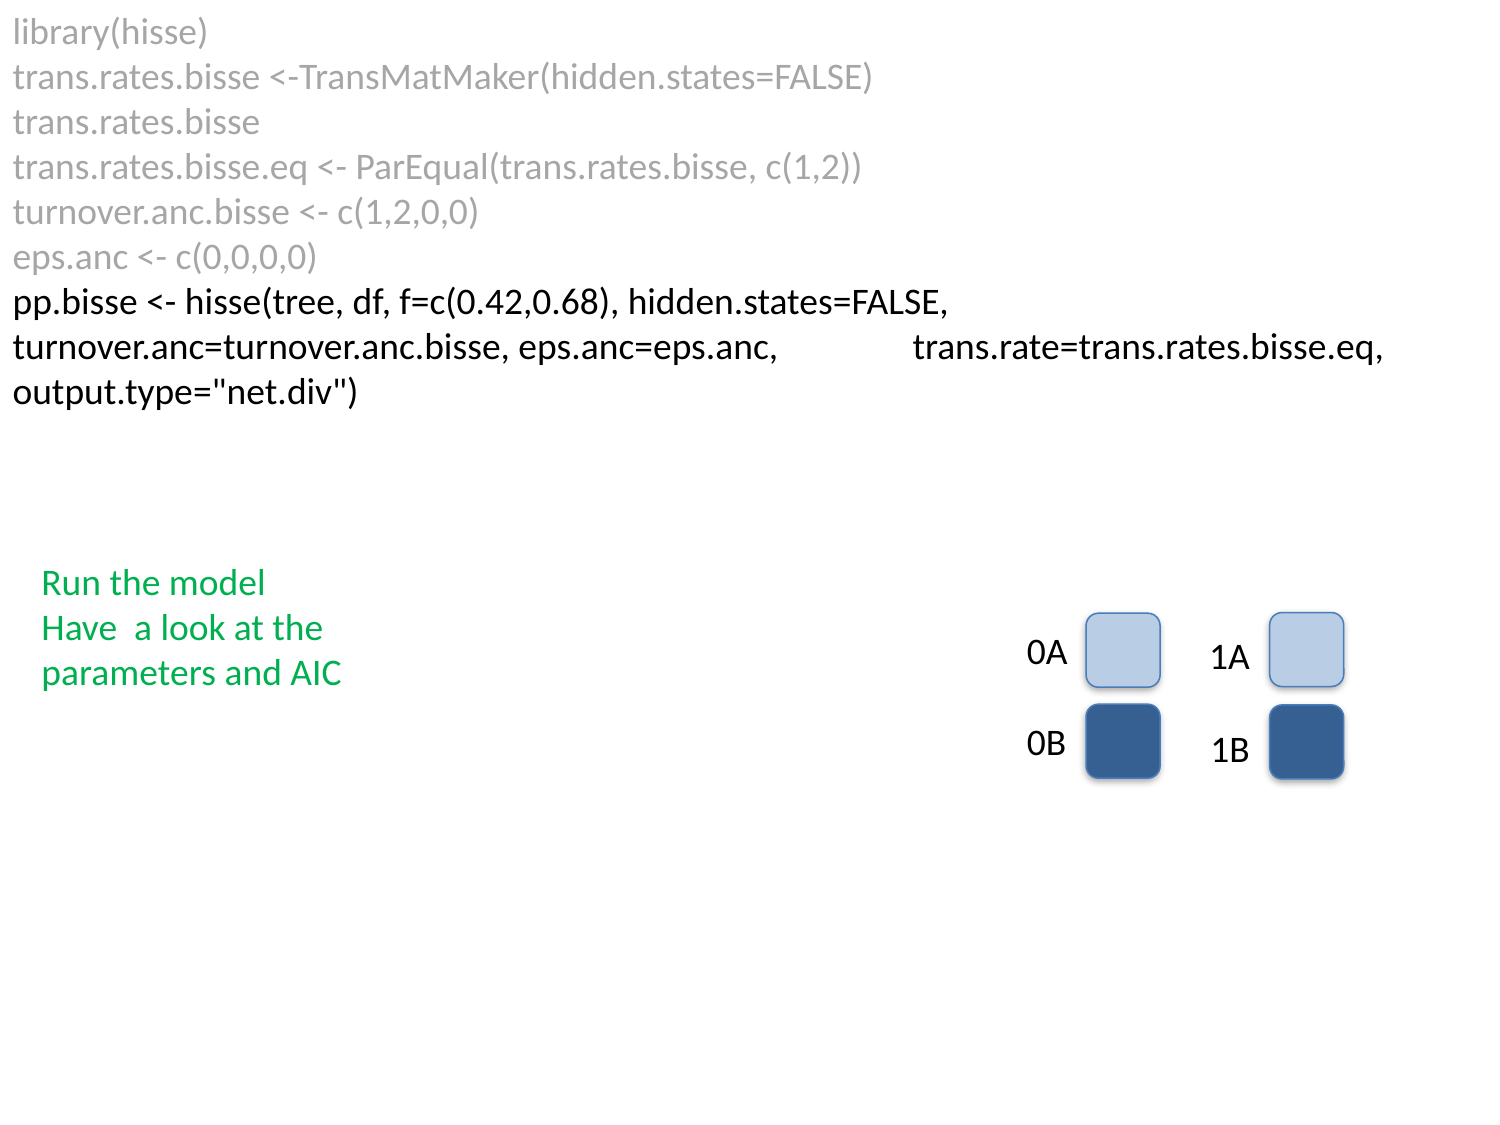

library(hisse)
trans.rates.bisse <-TransMatMaker(hidden.states=FALSE)
trans.rates.bisse
trans.rates.bisse.eq <- ParEqual(trans.rates.bisse, c(1,2))
turnover.anc.bisse <- c(1,2,0,0)
eps.anc <- c(0,0,0,0)
pp.bisse <- hisse(tree, df, f=c(0.42,0.68), hidden.states=FALSE, 	turnover.anc=turnover.anc.bisse, eps.anc=eps.anc, 	trans.rate=trans.rates.bisse.eq, output.type="net.div")

Run the model
Have  a look at the parameters and AIC

0A
1A

0B
1B